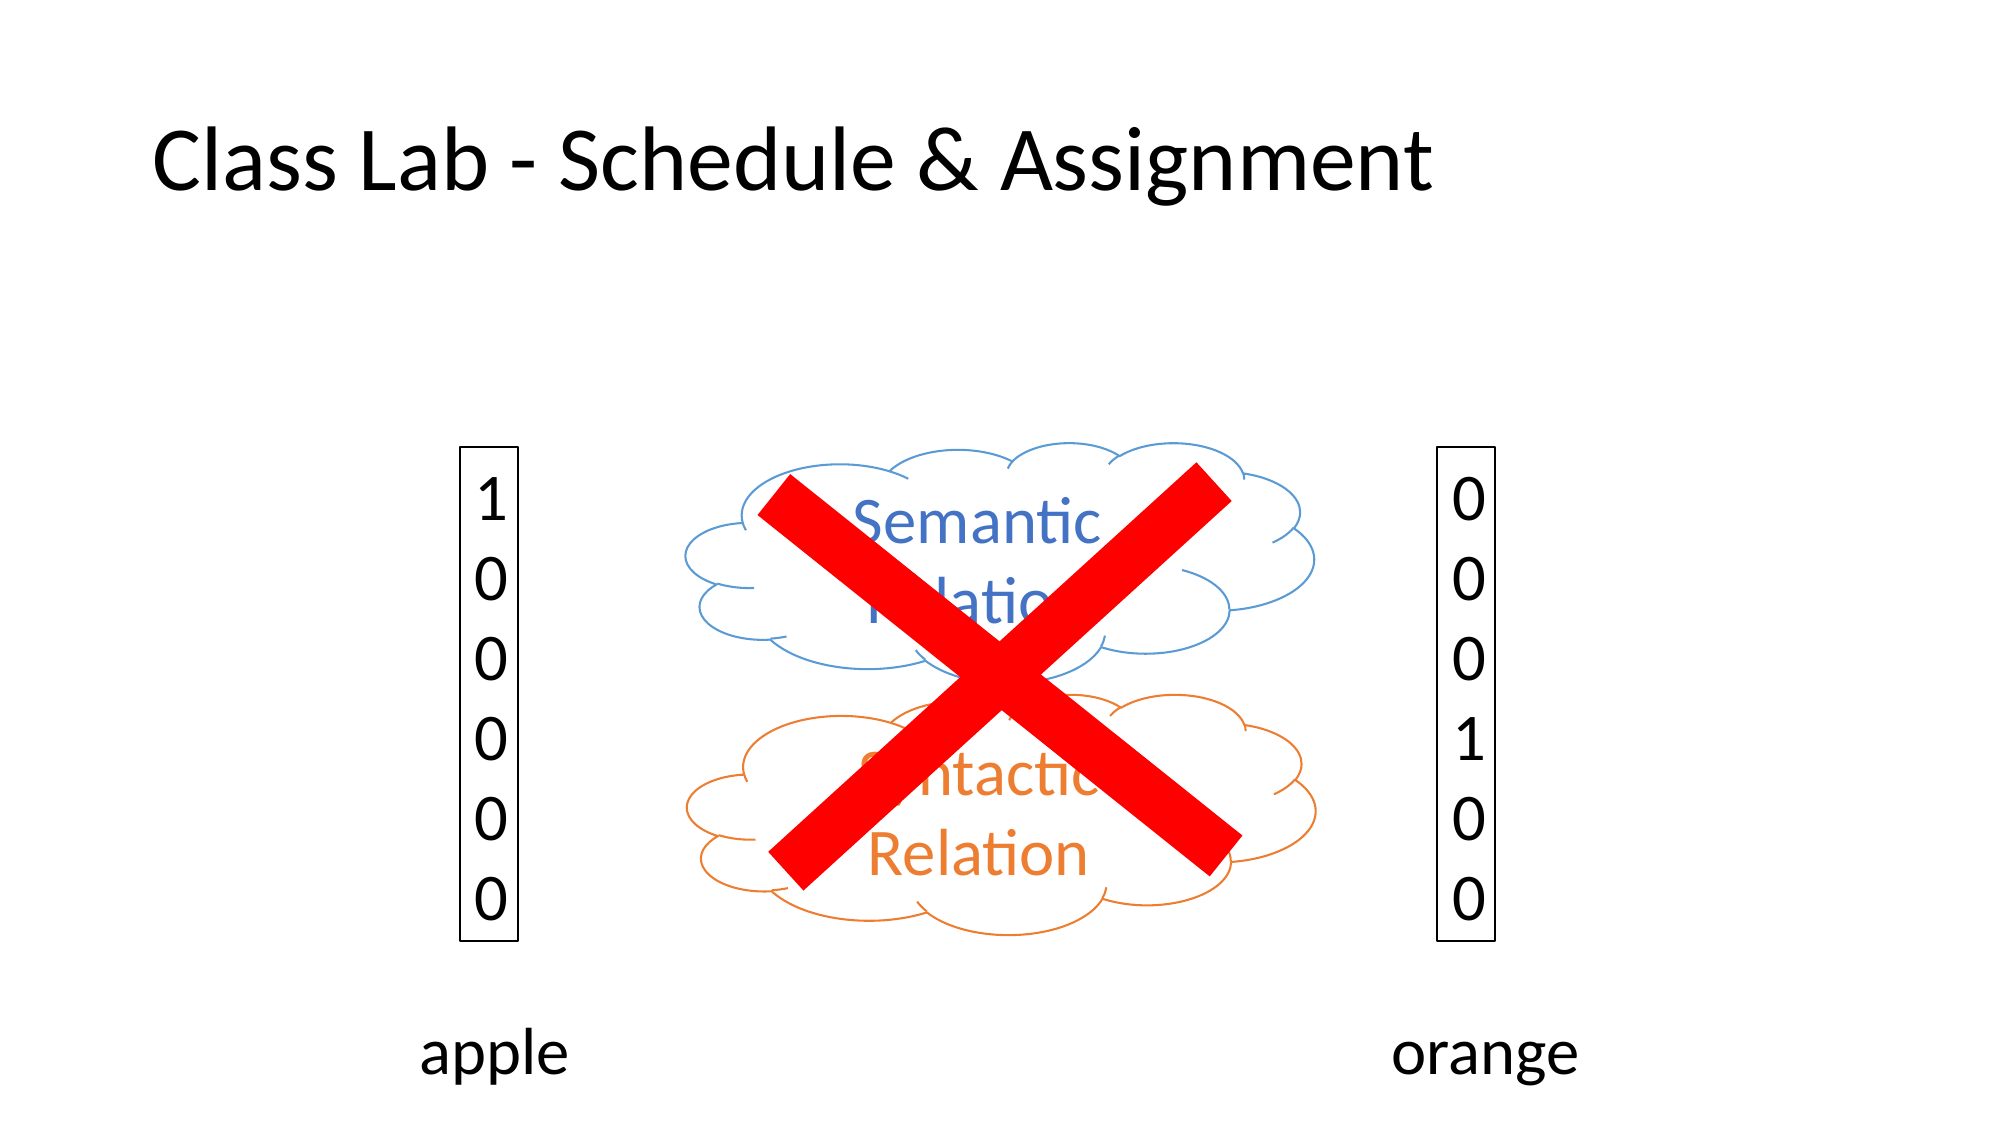

# Class Lab - Schedule & Assignment

Semantic Relation
100000
000100

Syntactic Relation
apple
orange